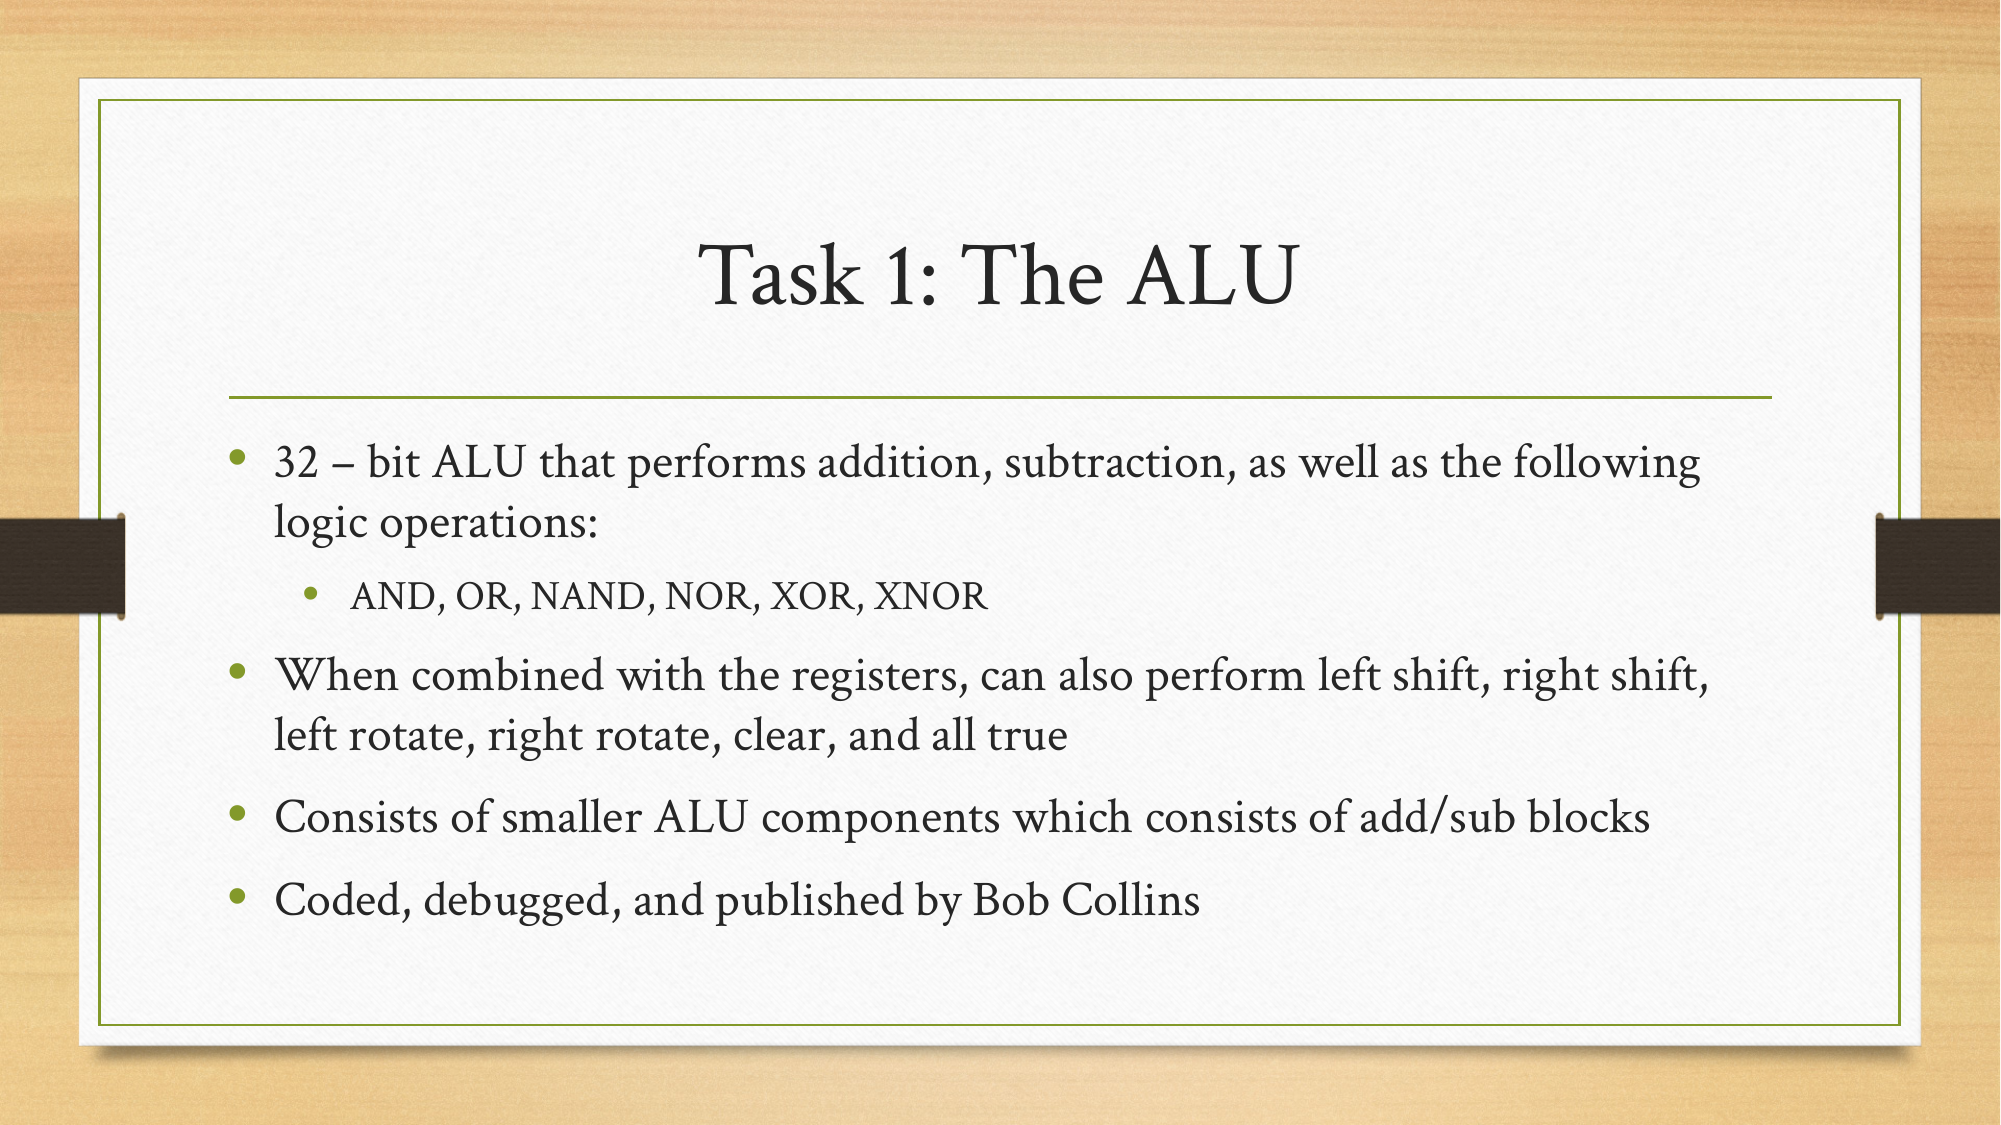

# Task 1: The ALU
32 – bit ALU that performs addition, subtraction, as well as the following logic operations:
AND, OR, NAND, NOR, XOR, XNOR
When combined with the registers, can also perform left shift, right shift, left rotate, right rotate, clear, and all true
Consists of smaller ALU components which consists of add/sub blocks
Coded, debugged, and published by Bob Collins